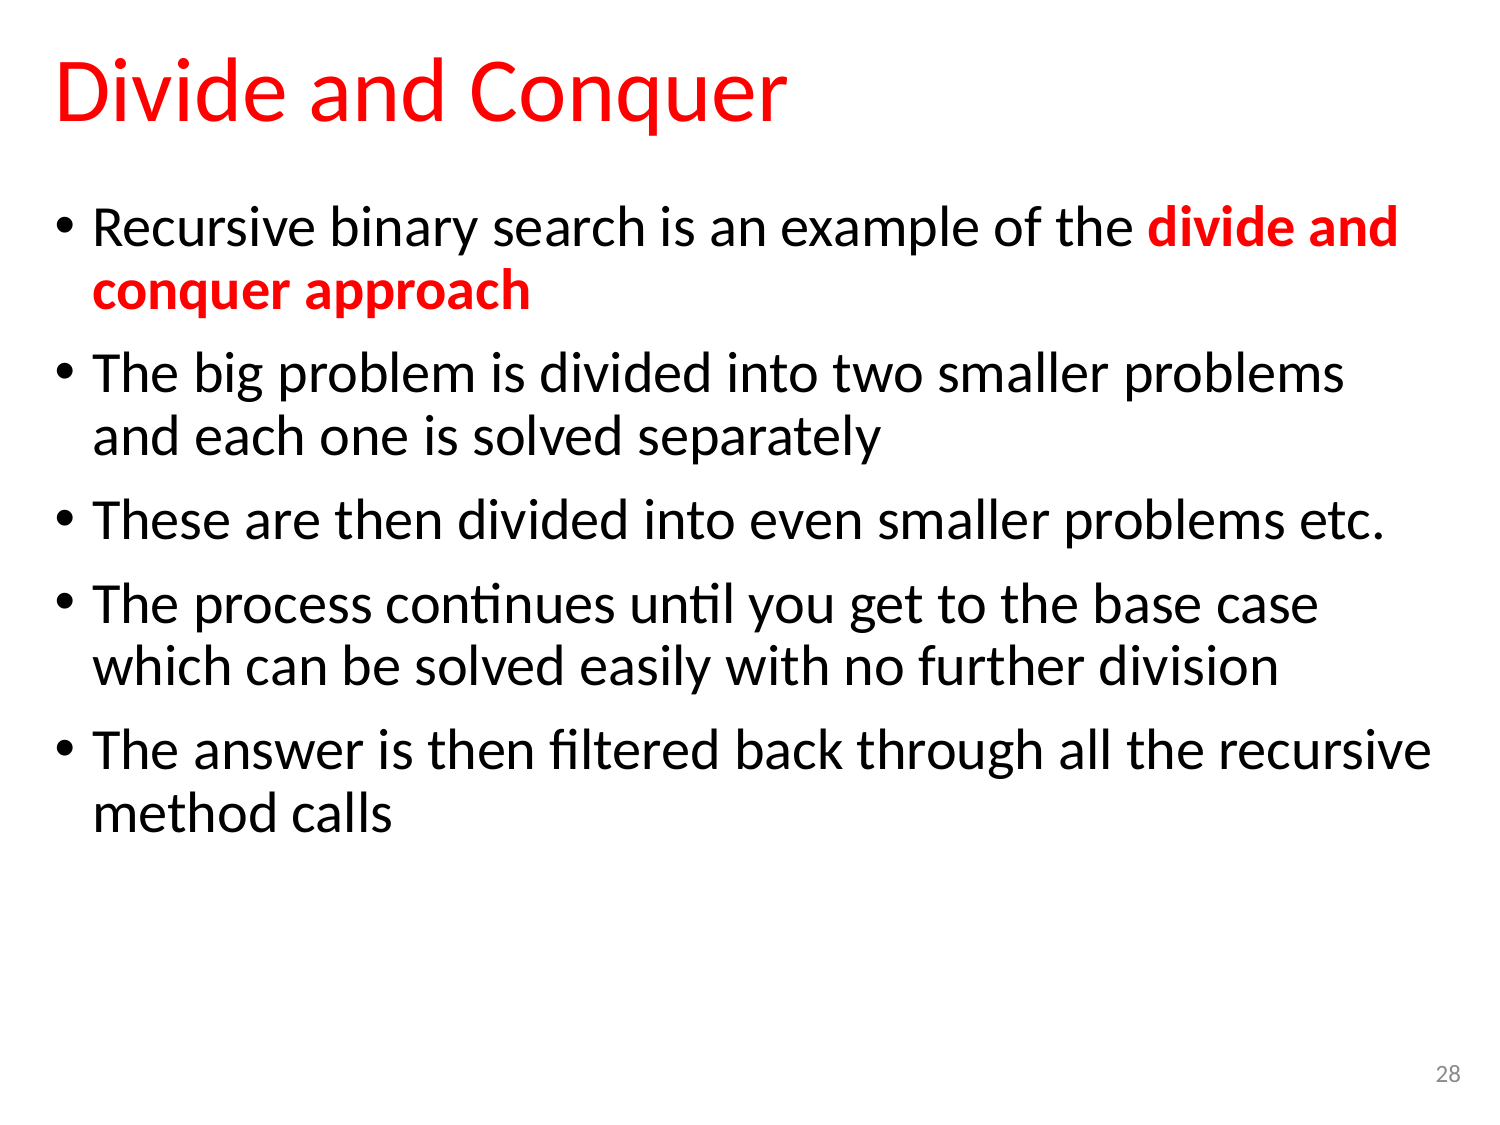

# Divide and Conquer
Recursive binary search is an example of the divide and conquer approach
The big problem is divided into two smaller problems and each one is solved separately
These are then divided into even smaller problems etc.
The process continues until you get to the base case which can be solved easily with no further division
The answer is then filtered back through all the recursive method calls
28